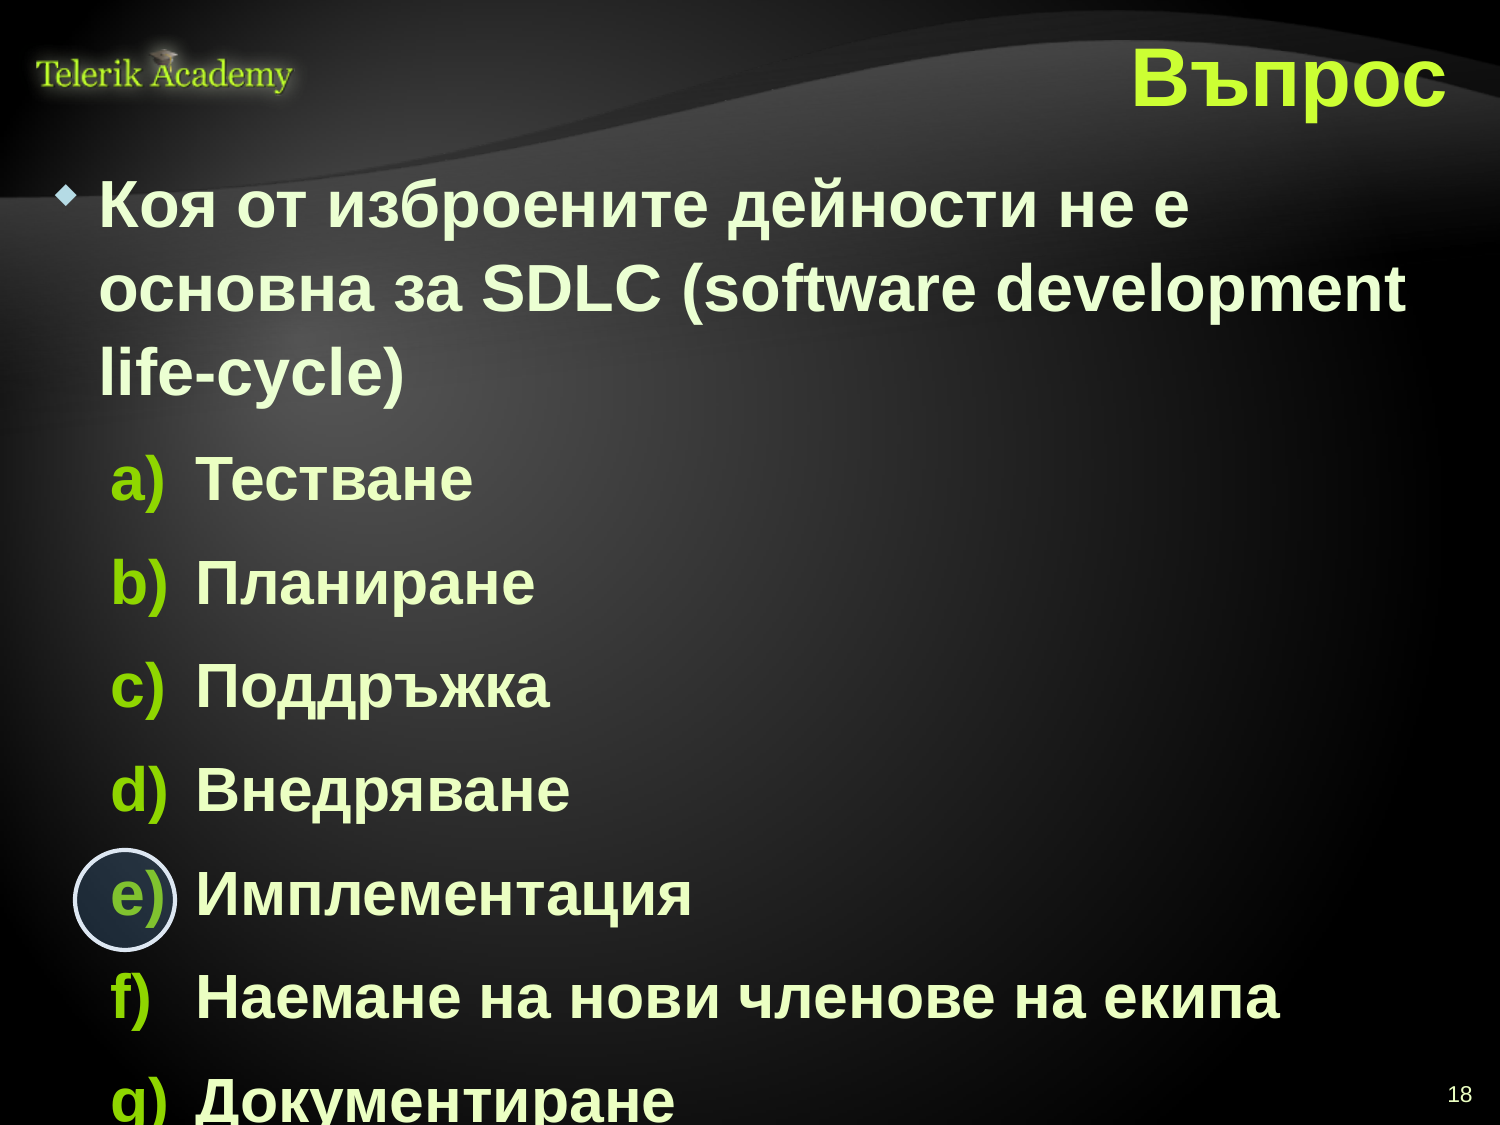

# Въпрос
Коя от изброените дейности не е основна за SDLC (software development life-cycle)
Тестване
Планиране
Поддръжка
Внедряване
Имплементация
Наемане на нови членове на екипа
Документиране

18